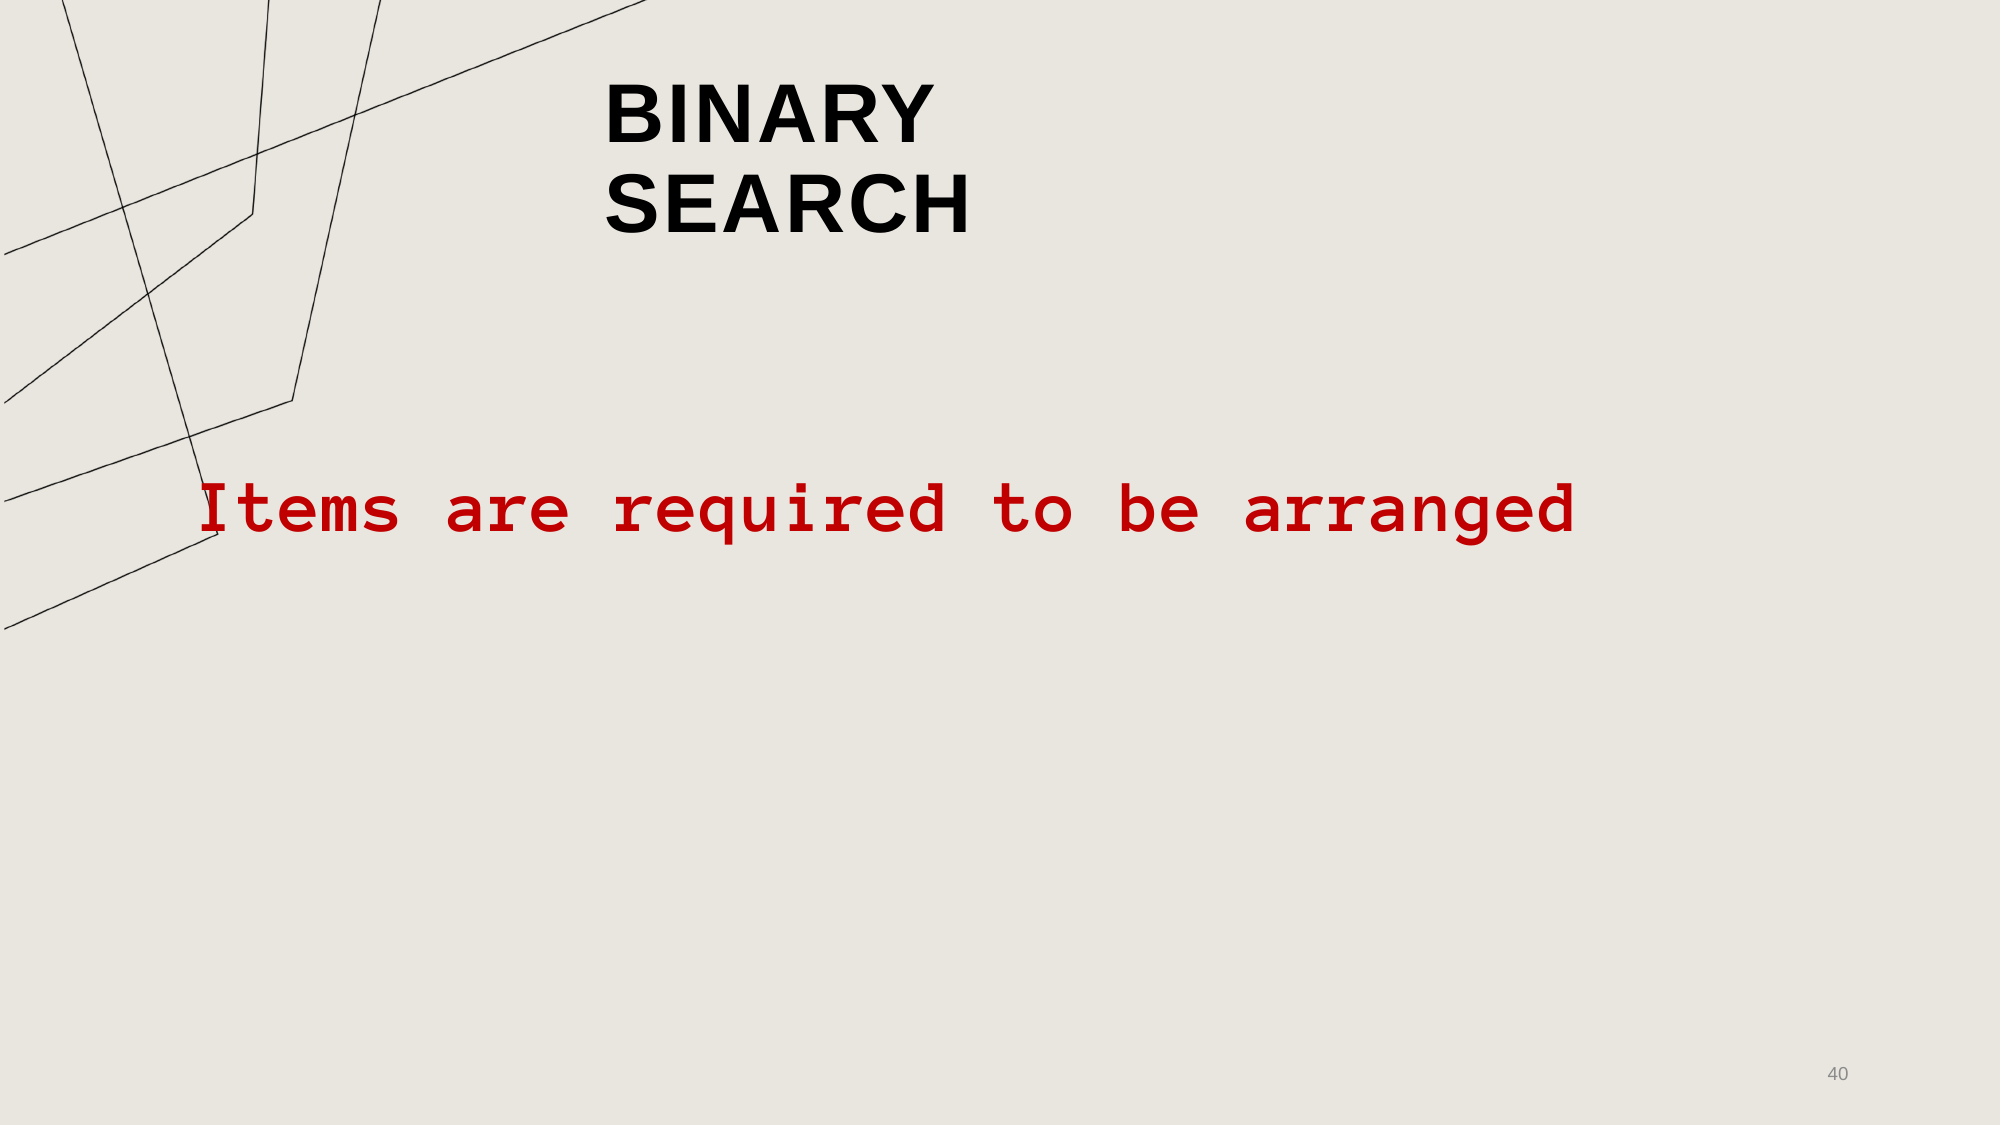

# Binary Search
Items are required to be arranged
40